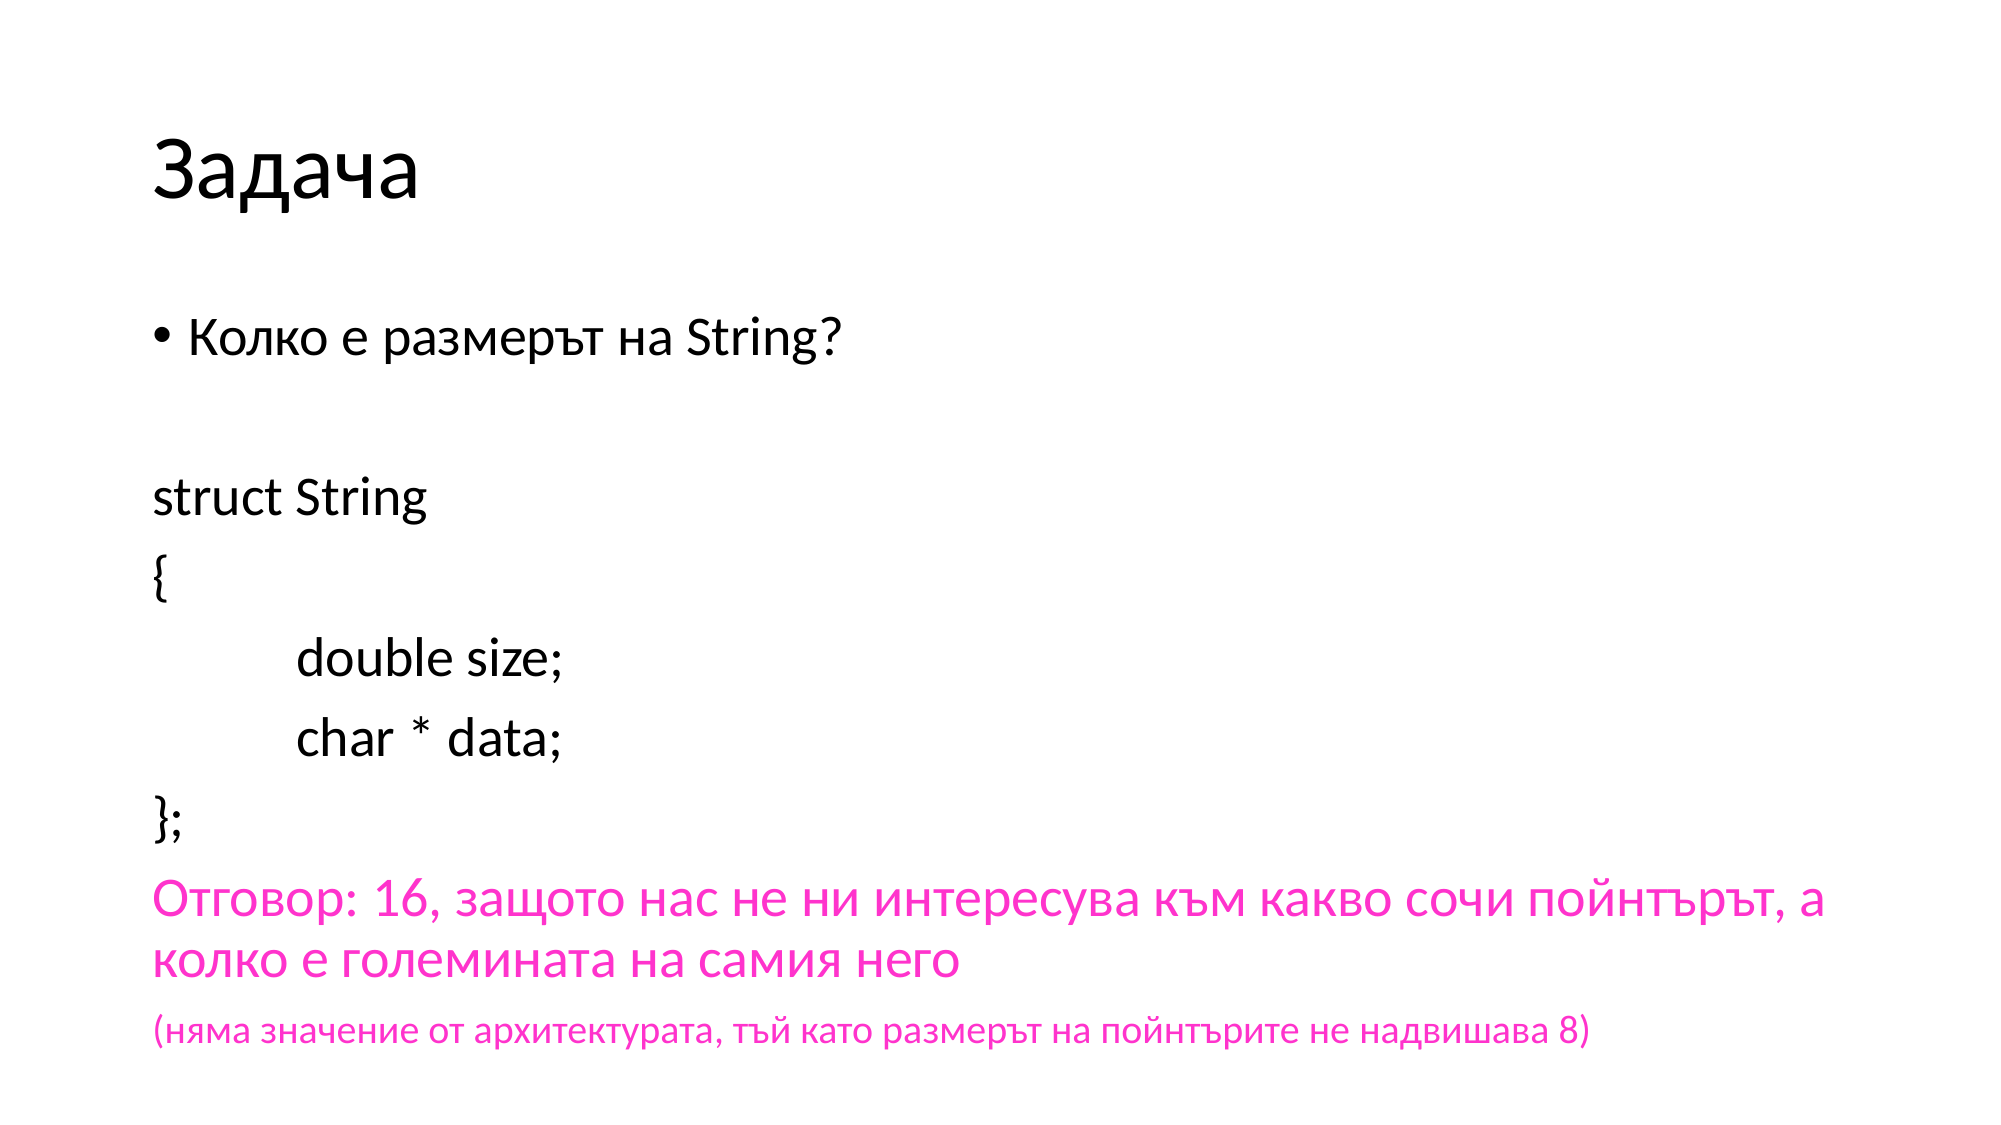

# Задача
Колко е размерът на String?

struct String
{
	double size;
	char * data;
};
Отговор: 16, защото нас не ни интересува към какво сочи пойнтърът, а колко е големината на самия него
(няма значение от архитектурата, тъй като размерът на пойнтърите не надвишава 8)